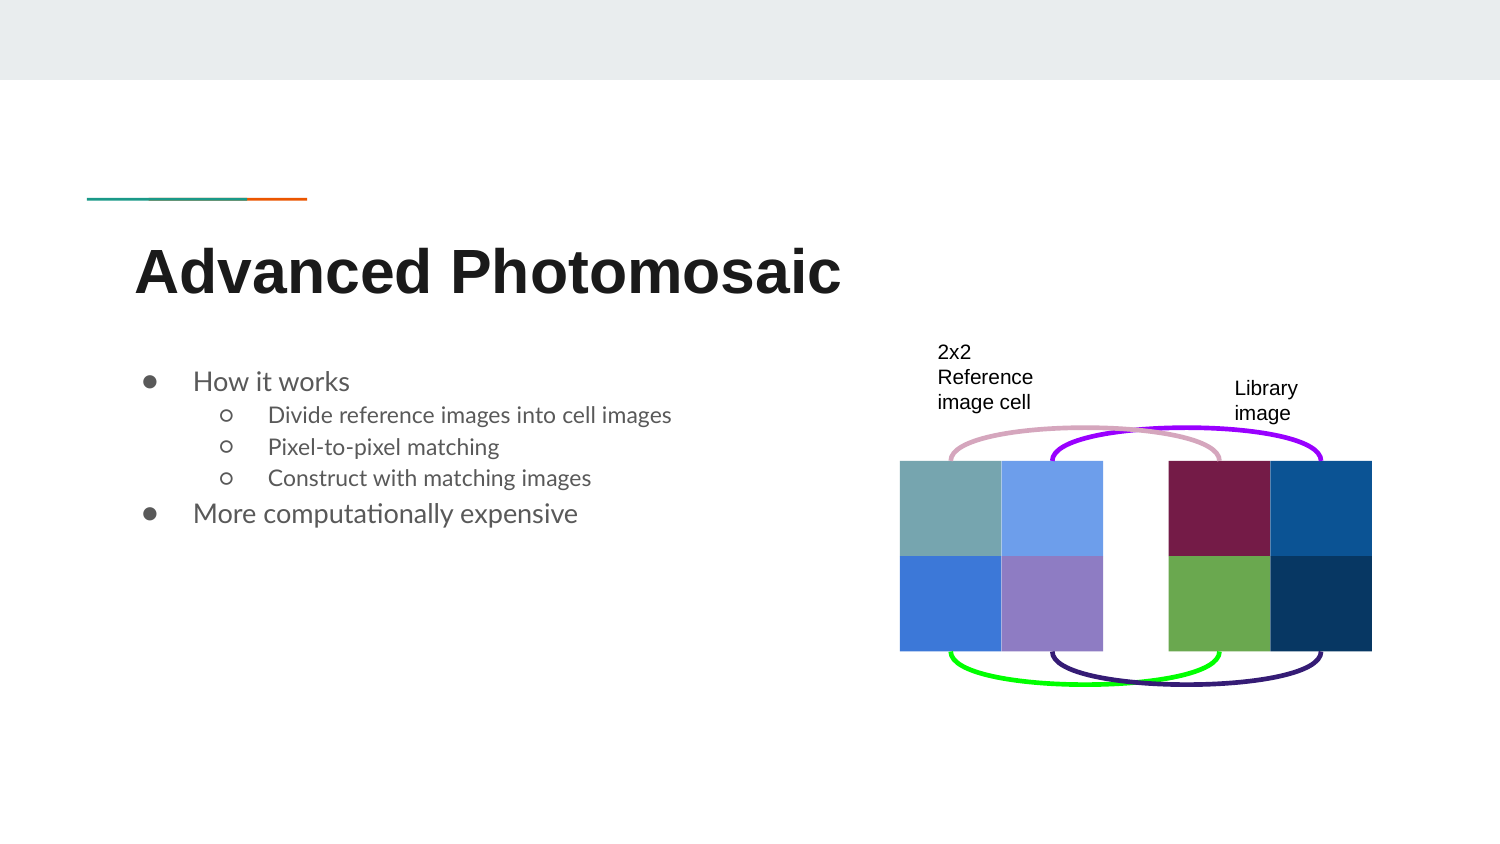

# Advanced Photomosaic
2x2 Reference image cell
How it works
Divide reference images into cell images
Pixel-to-pixel matching
Construct with matching images
More computationally expensive

Library image